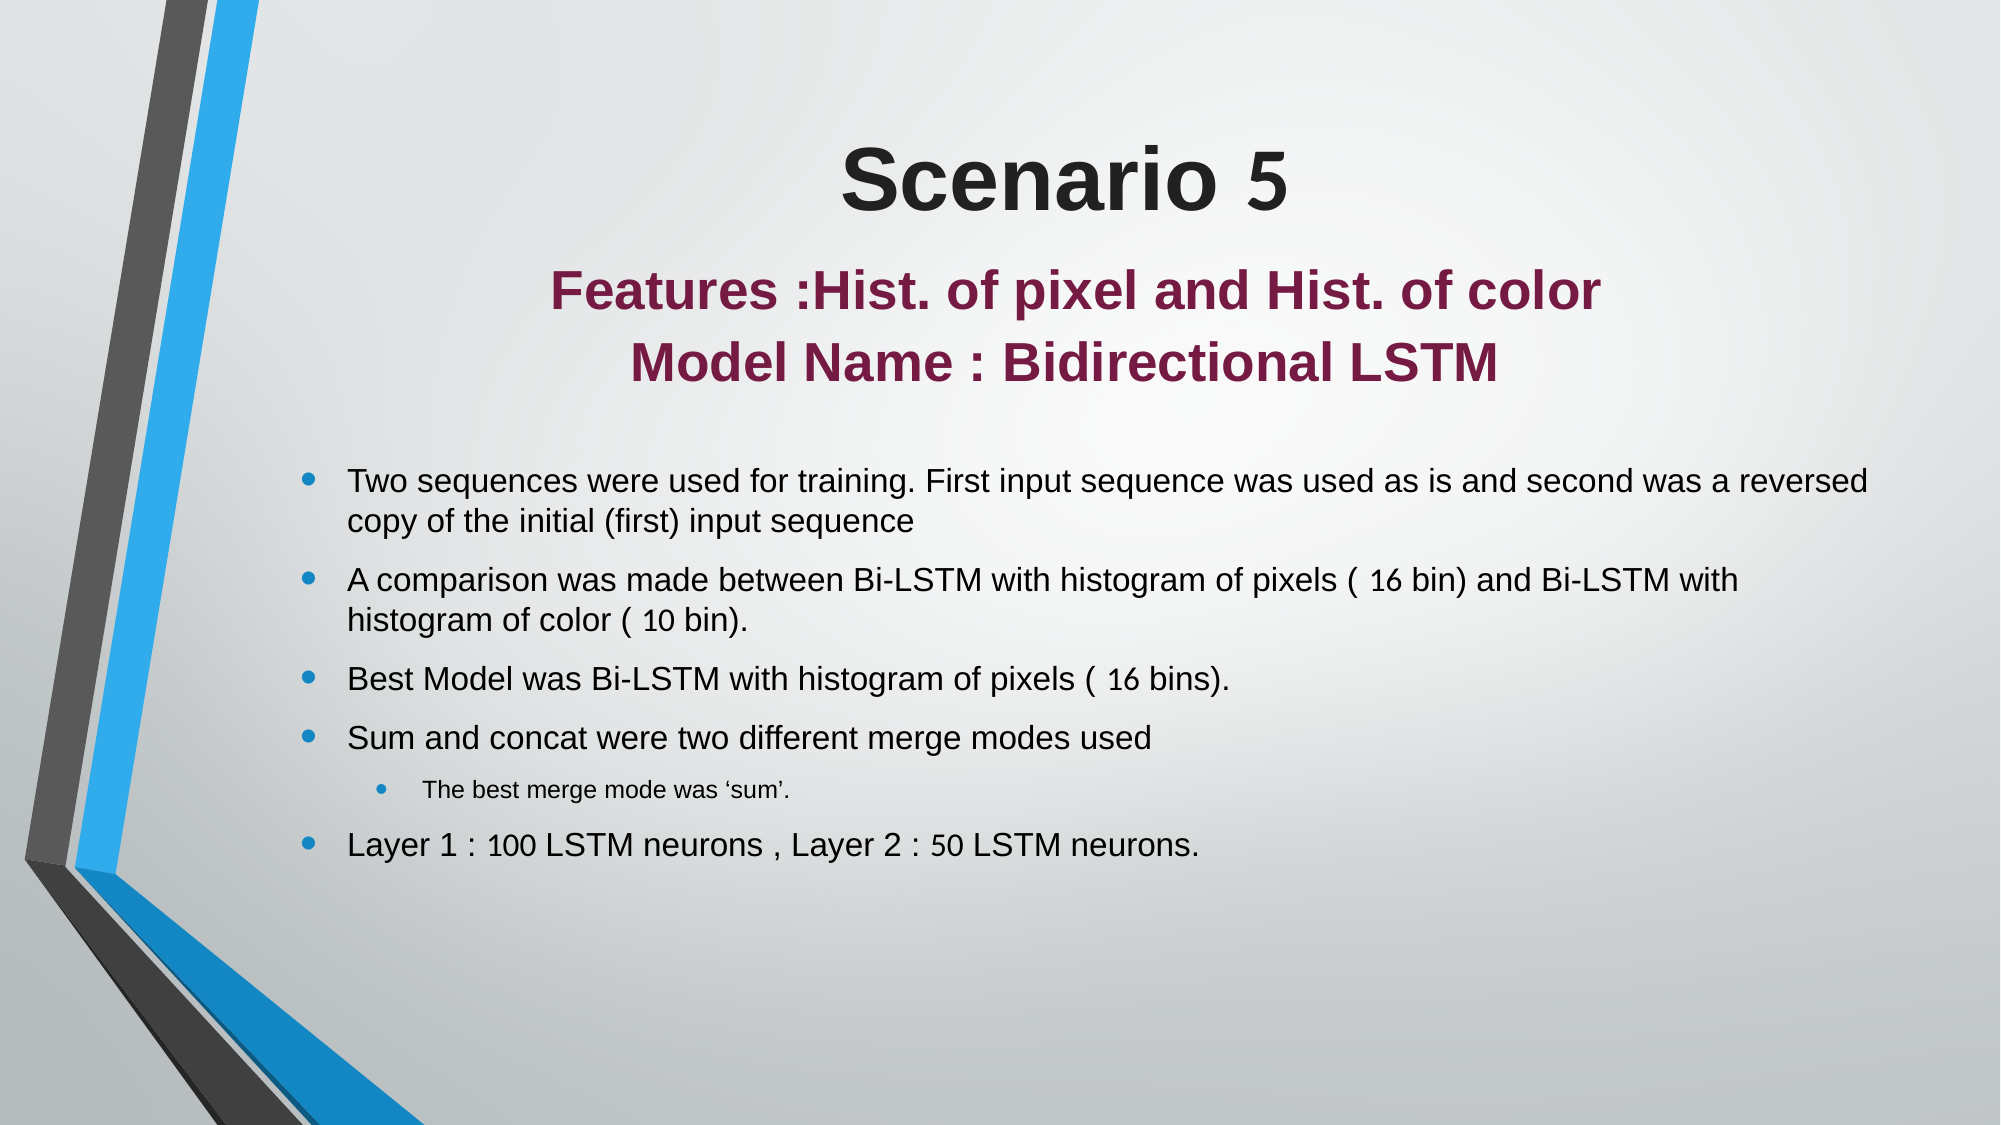

# Scenario 5 Features :Hist. of pixel and Hist. of color Model Name : Bidirectional LSTM
Two sequences were used for training. First input sequence was used as is and second was a reversed copy of the initial (first) input sequence
A comparison was made between Bi-LSTM with histogram of pixels ( 16 bin) and Bi-LSTM with histogram of color ( 10 bin).
Best Model was Bi-LSTM with histogram of pixels ( 16 bins).
Sum and concat were two different merge modes used
The best merge mode was ‘sum’.
Layer 1 : 100 LSTM neurons , Layer 2 : 50 LSTM neurons.